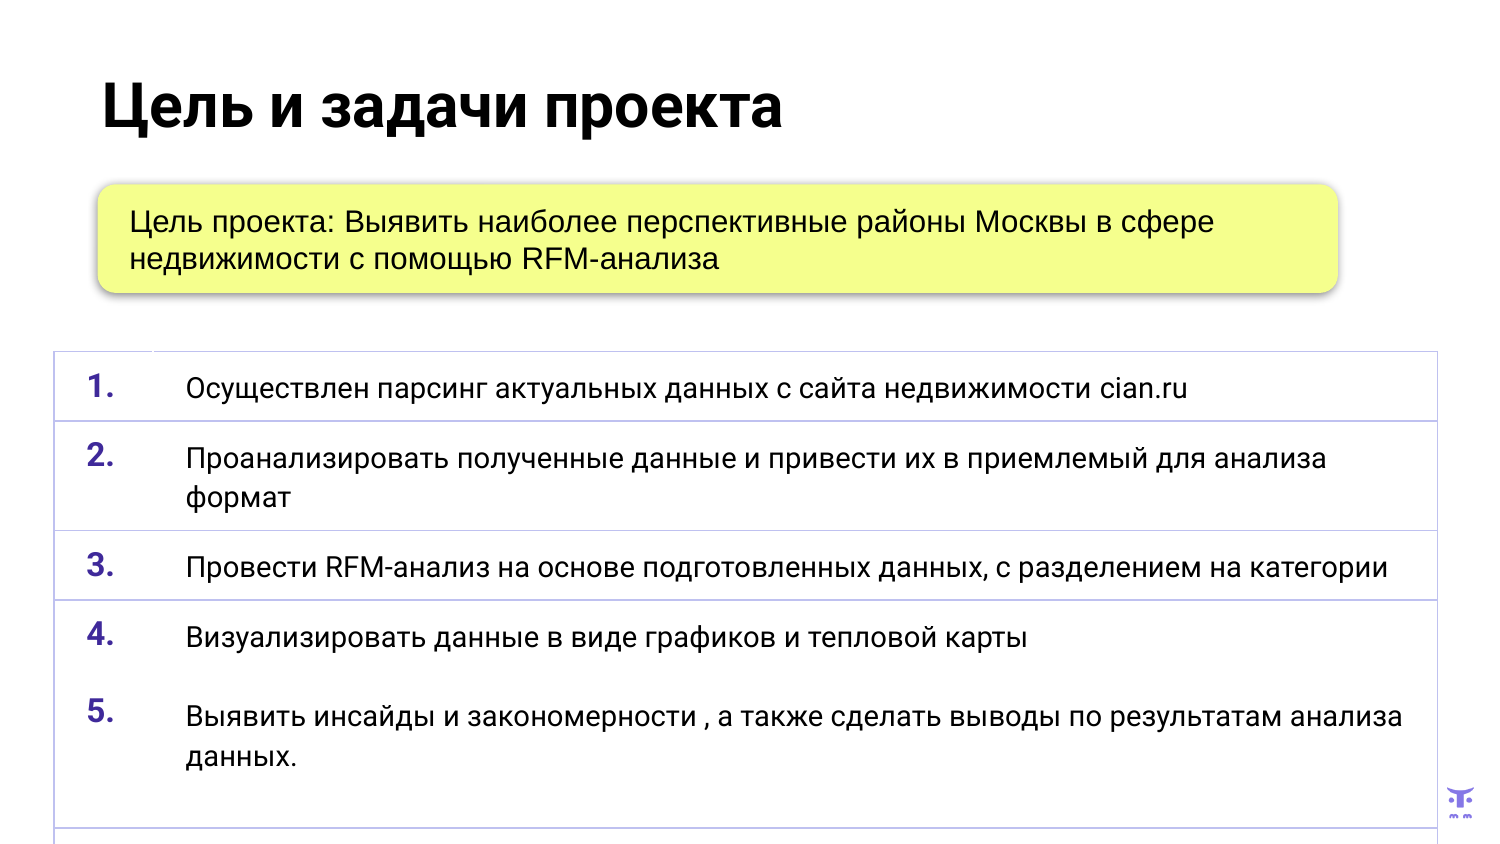

Цель и задачи проекта
Цель проекта: Выявить наиболее перспективные районы Москвы в сфере недвижимости с помощью RFM-анализа
| 1. | Осуществлен парсинг актуальных данных с сайта недвижимости cian.ru |
| --- | --- |
| 2. | Проанализировать полученные данные и привести их в приемлемый для анализа формат |
| 3. | Провести RFM-анализ на основе подготовленных данных, с разделением на категории |
| 4. 5. | Визуализировать данные в виде графиков и тепловой карты Выявить инсайды и закономерности , а также сделать выводы по результатам анализа данных. |
|  |  |